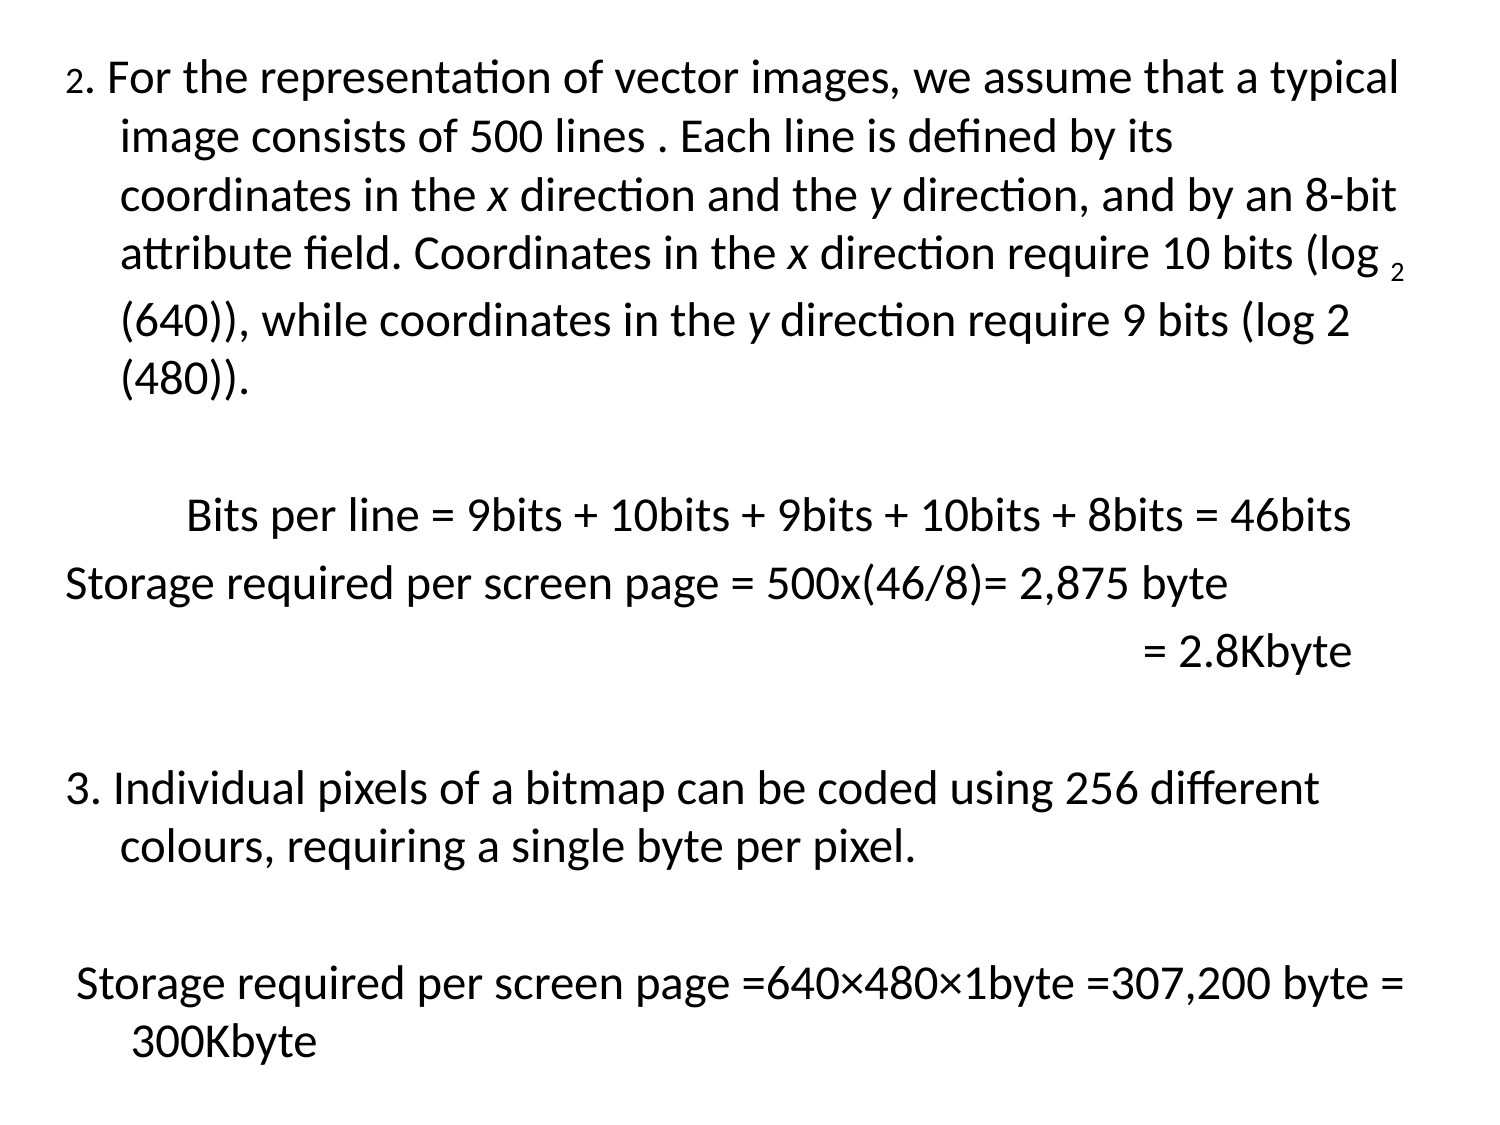

2. For the representation of vector images, we assume that a typical image consists of 500 lines . Each line is defined by its coordinates in the x direction and the y direction, and by an 8-bit attribute field. Coordinates in the x direction require 10 bits (log 2 (640)), while coordinates in the y direction require 9 bits (log 2 (480)).

           Bits per line = 9bits + 10bits + 9bits + 10bits + 8bits = 46bits
Storage required per screen page = 500x(46/8)= 2,875 byte
                                                                                                  = 2.8Kbyte

3. Individual pixels of a bitmap can be coded using 256 different colours, requiring a single byte per pixel.

 Storage required per screen page =640×480×1byte =307,200 byte =  300Kbyte